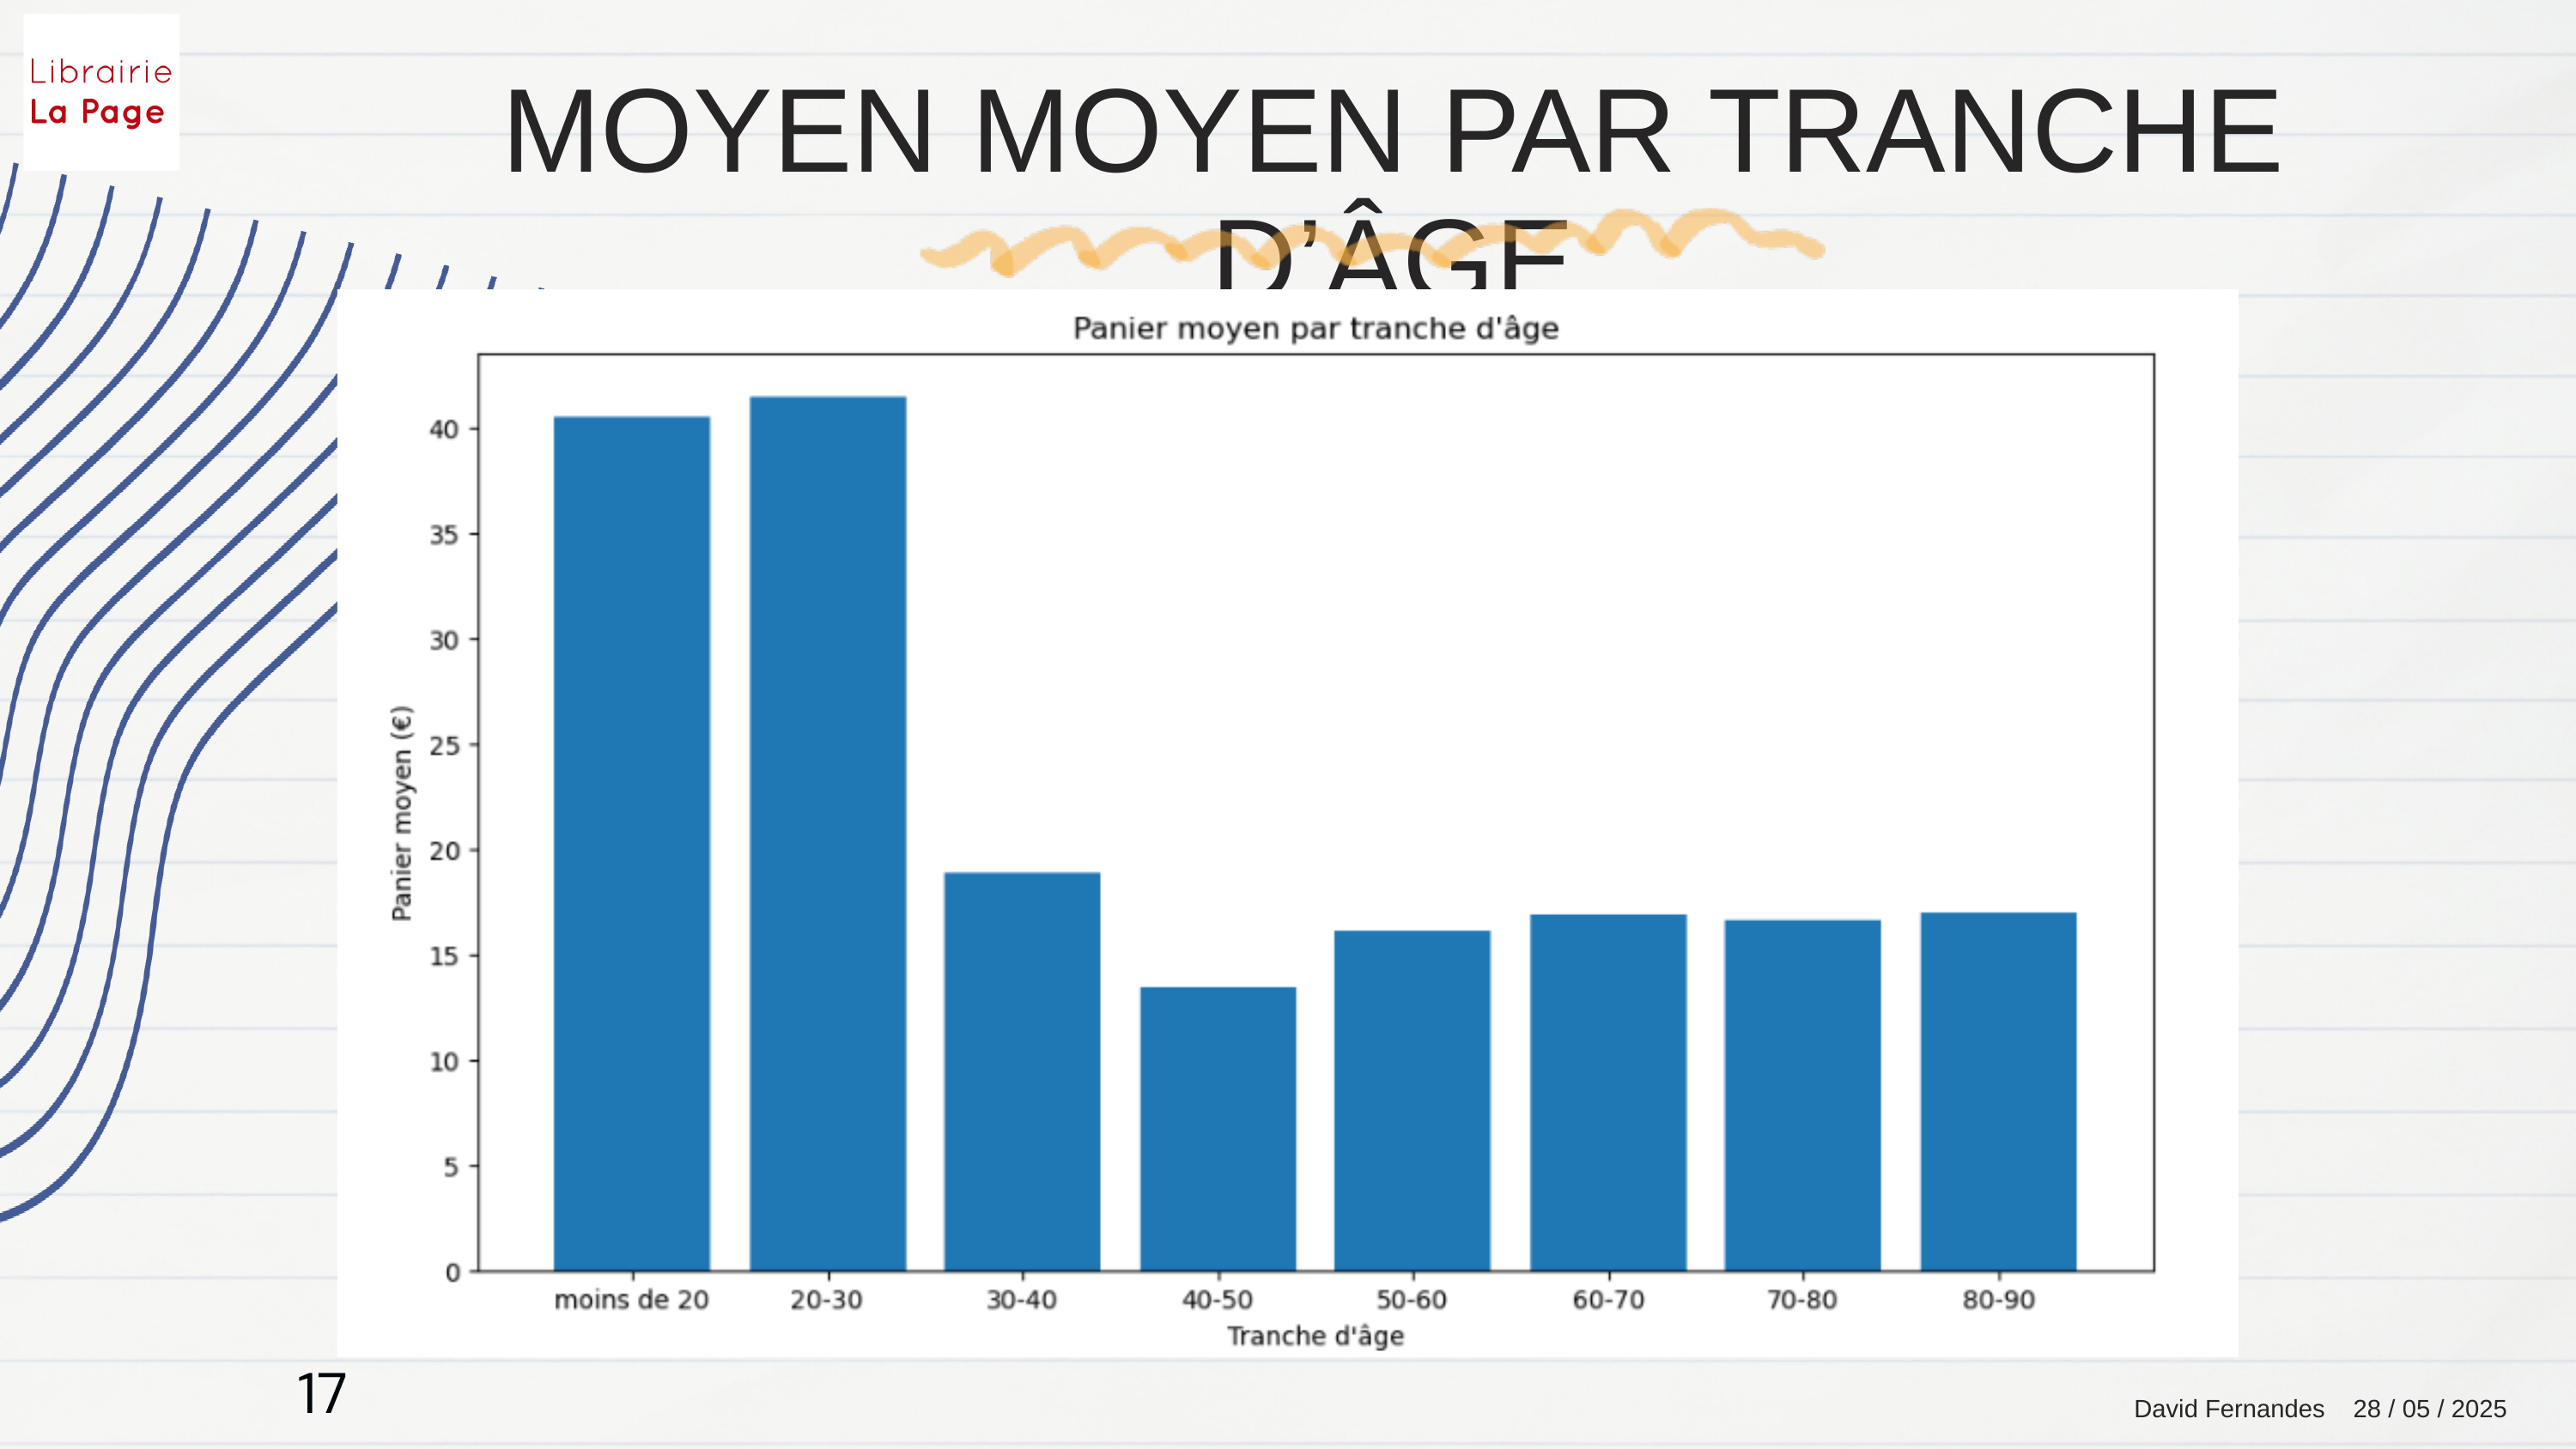

MOYEN MOYEN PAR TRANCHE D’ÂGE

17
David Fernandes    28 / 05 / 2025